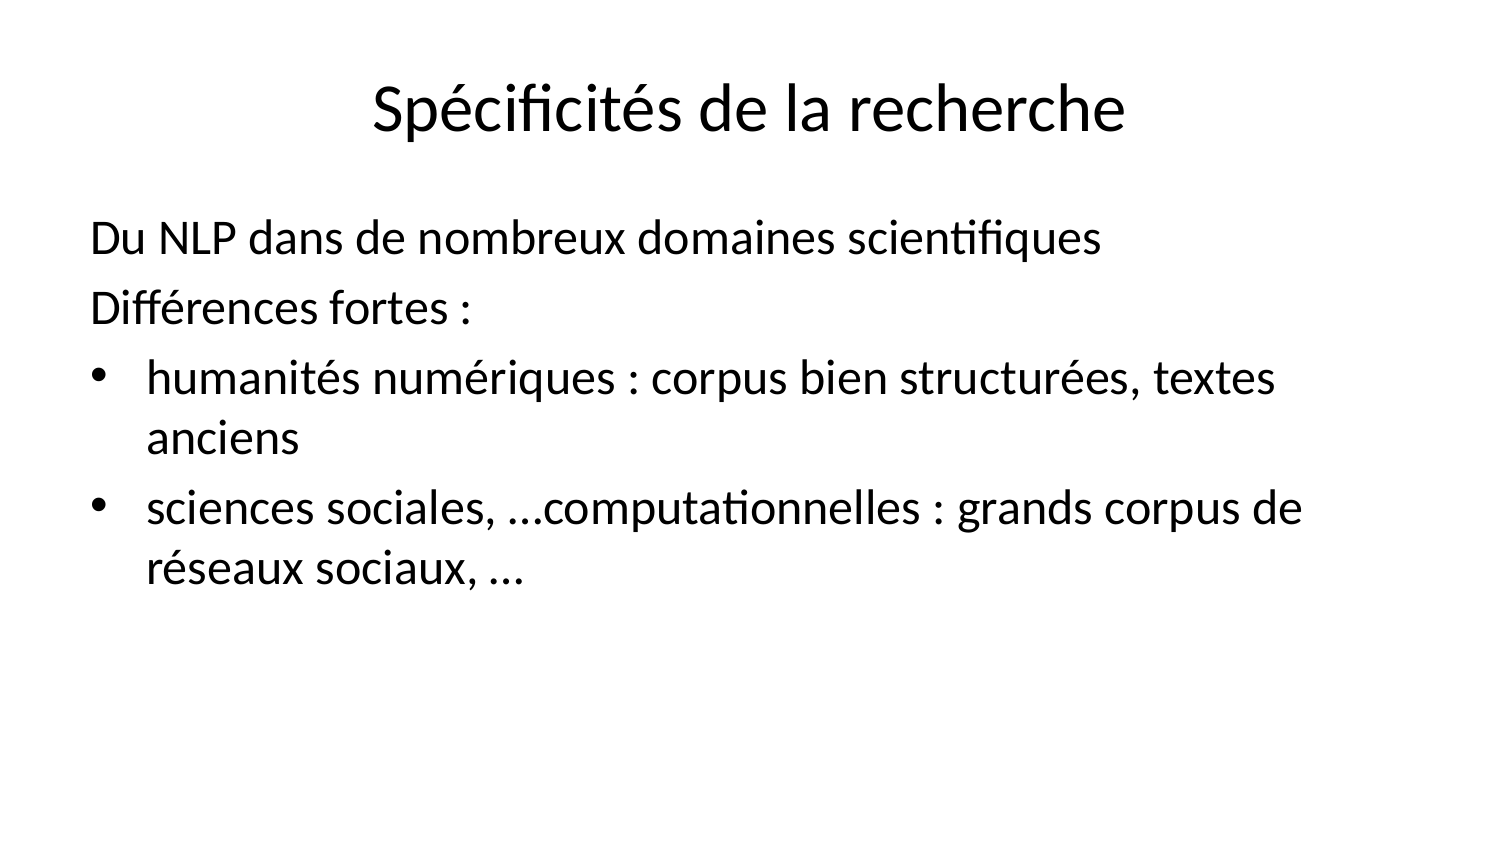

# Spécificités de la recherche
Du NLP dans de nombreux domaines scientifiques
Différences fortes :
humanités numériques : corpus bien structurées, textes anciens
sciences sociales, …computationnelles : grands corpus de réseaux sociaux, …